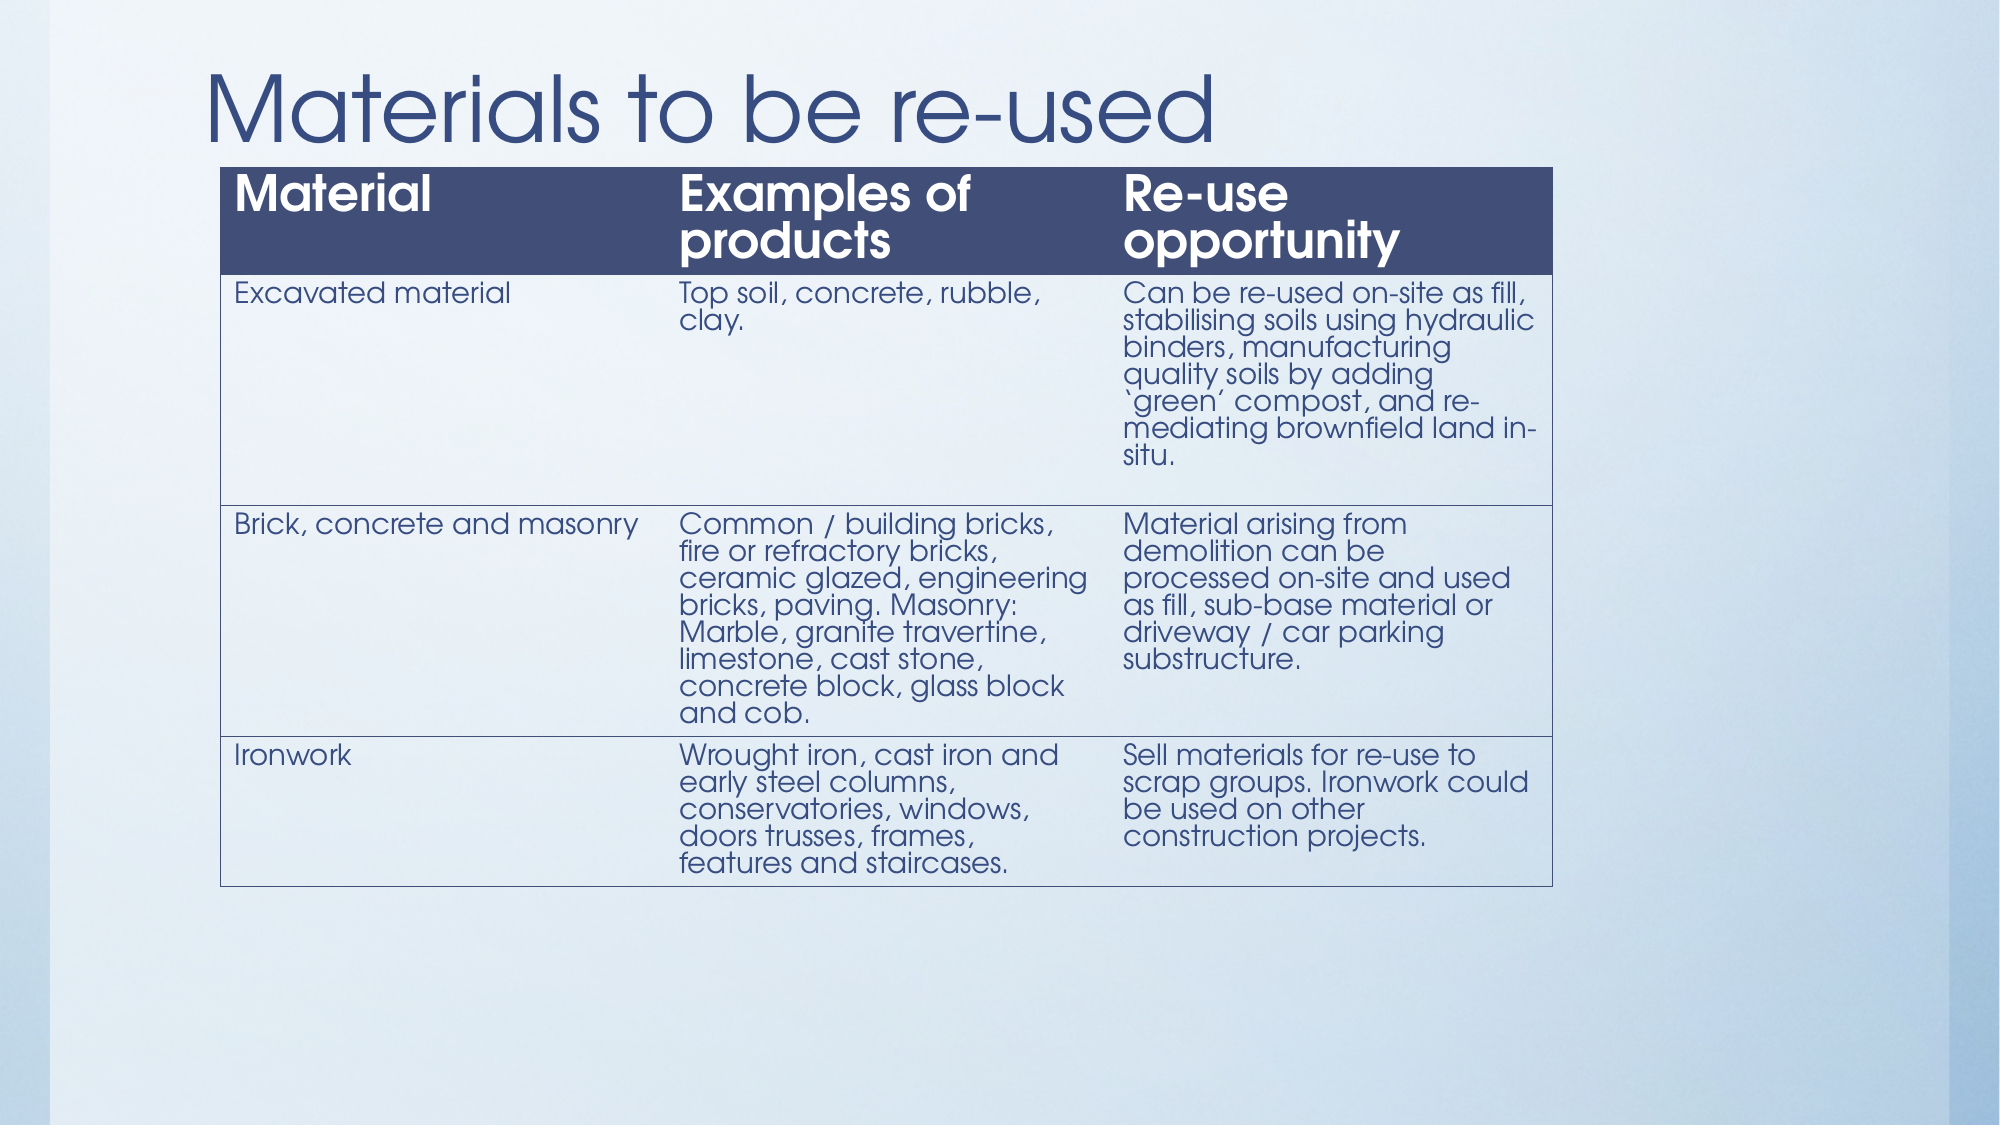

# Materials to be re-used
| Material | Examples of products | Re-use opportunity |
| --- | --- | --- |
| Excavated material | Top soil, concrete, rubble, clay. | Can be re-used on-site as fill, stabilising soils using hydraulic binders, manufacturing quality soils by adding ‘green’ compost, and re-mediating brownfield land in-situ. |
| Brick, concrete and masonry | Common / building bricks, fire or refractory bricks, ceramic glazed, engineering bricks, paving. Masonry: Marble, granite travertine, limestone, cast stone, concrete block, glass block and cob. | Material arising from demolition can be processed on-site and used as fill, sub-base material or driveway / car parking substructure. |
| Ironwork | Wrought iron, cast iron and early steel columns, conservatories, windows, doors trusses, frames, features and staircases. | Sell materials for re-use to scrap groups. Ironwork could be used on other construction projects. |